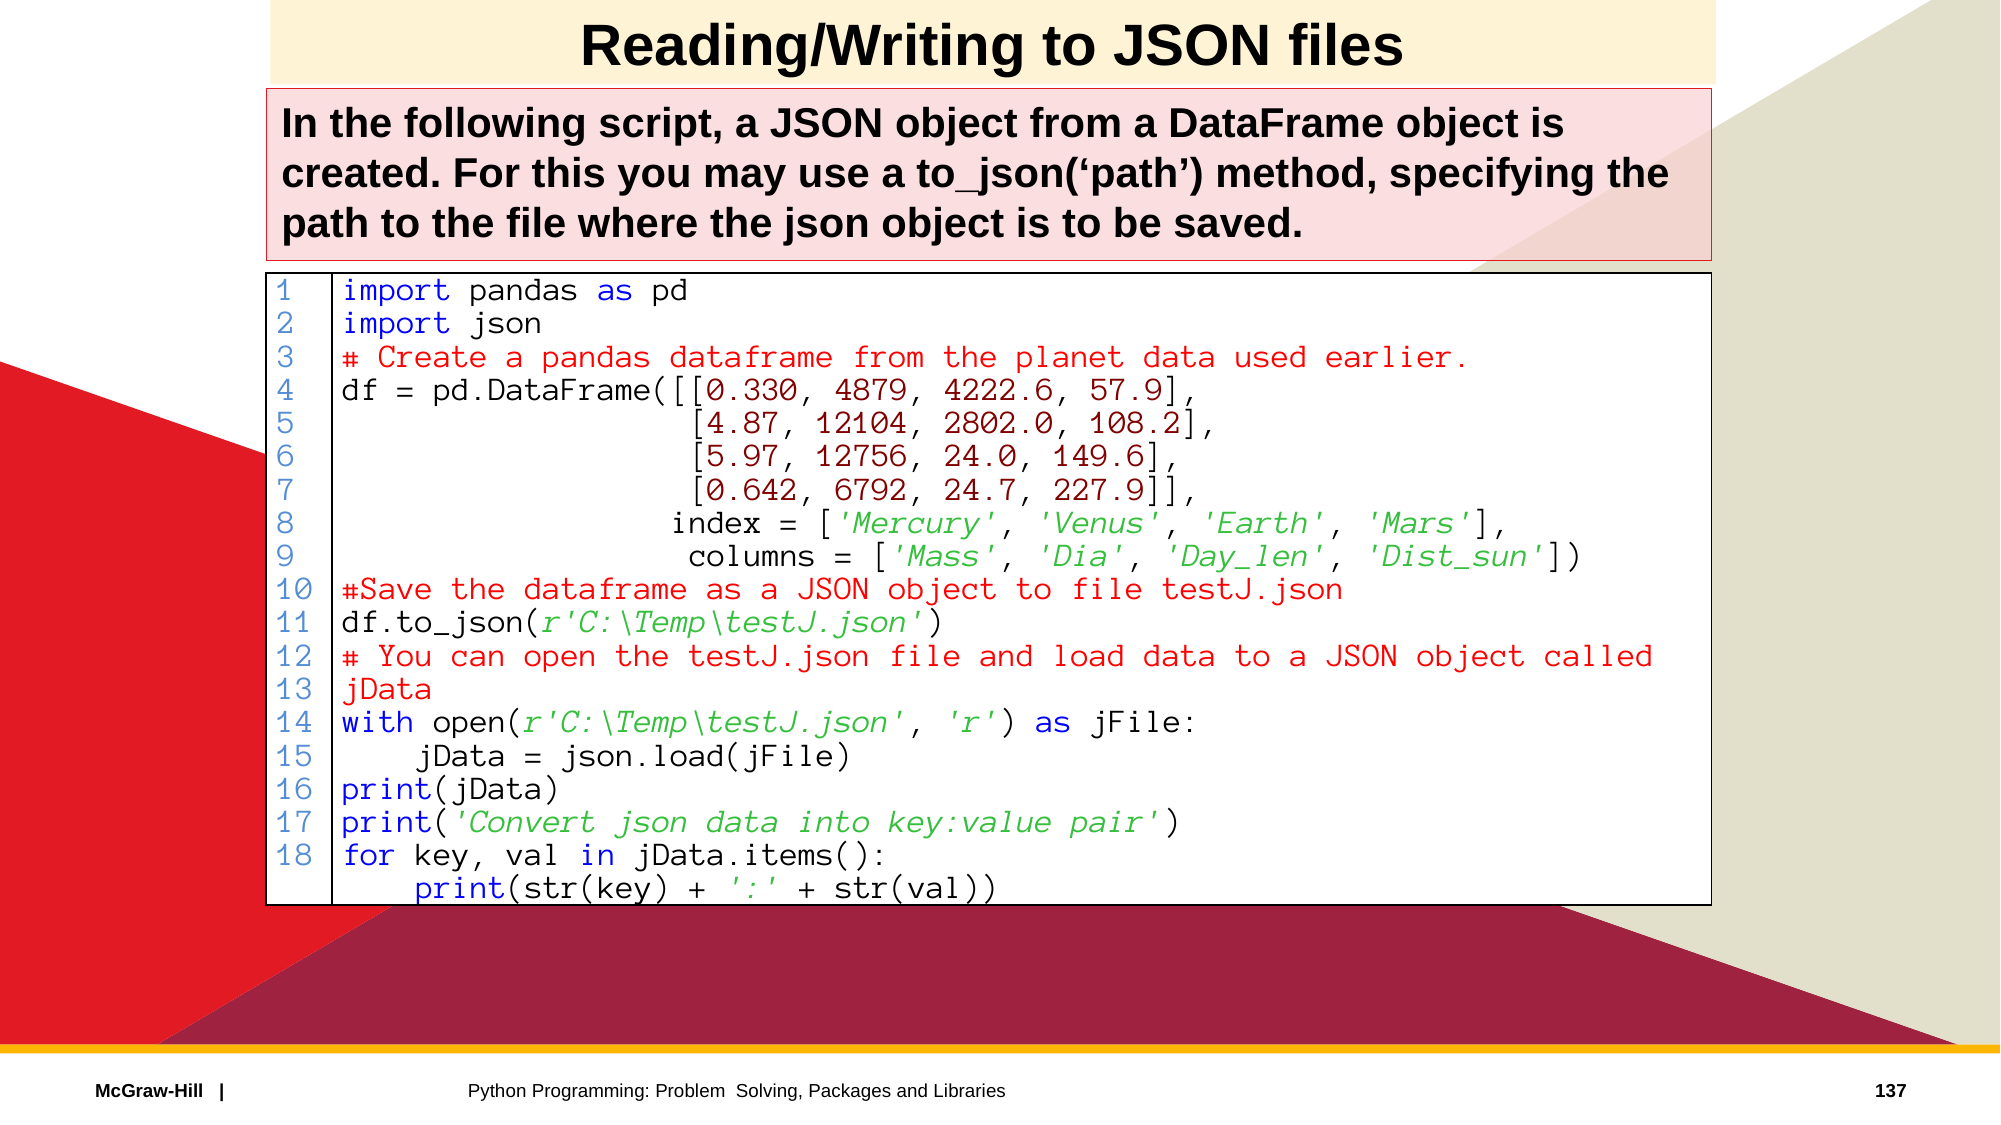

# Reading/Writing to JSON files
In the following script, a JSON object from a DataFrame object is created. For this you may use a to_json(‘path’) method, specifying the path to the file where the json object is to be saved.

| 1 2 3 4 5 6 7 8 9 10 11 12 13 14 15 16 17 18 | import pandas as pd import json # Create a pandas dataframe from the planet data used earlier. df = pd.DataFrame([[0.330, 4879, 4222.6, 57.9], [4.87, 12104, 2802.0, 108.2], [5.97, 12756, 24.0, 149.6], [0.642, 6792, 24.7, 227.9]], index = ['Mercury', 'Venus', 'Earth', 'Mars'], columns = ['Mass', 'Dia', 'Day\_len', 'Dist\_sun']) #Save the dataframe as a JSON object to file testJ.json df.to\_json(r'C:\Temp\testJ.json') # You can open the testJ.json file and load data to a JSON object called jData with open(r'C:\Temp\testJ.json', 'r') as jFile: jData = json.load(jFile) print(jData) print('Convert json data into key:value pair') for key, val in jData.items(): print(str(key) + ':' + str(val)) |
| --- | --- |
137
Python Programming: Problem  Solving, Packages and Libraries